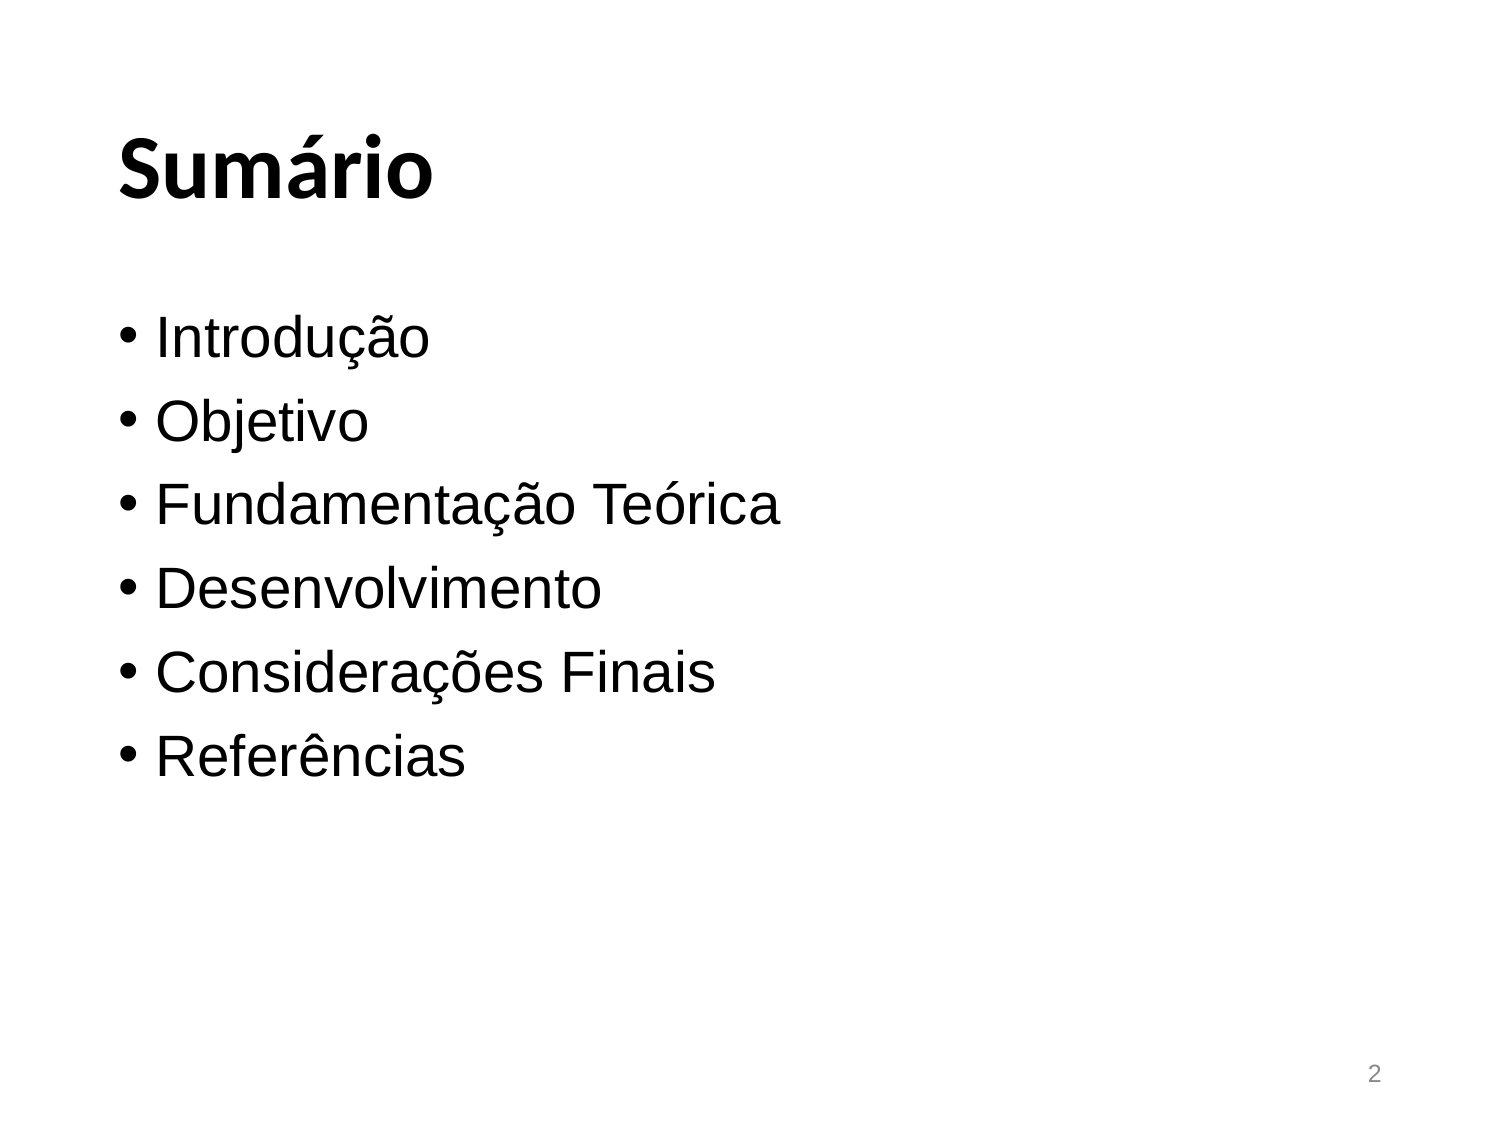

# Sumário
Introdução
Objetivo
Fundamentação Teórica
Desenvolvimento
Considerações Finais
Referências
2